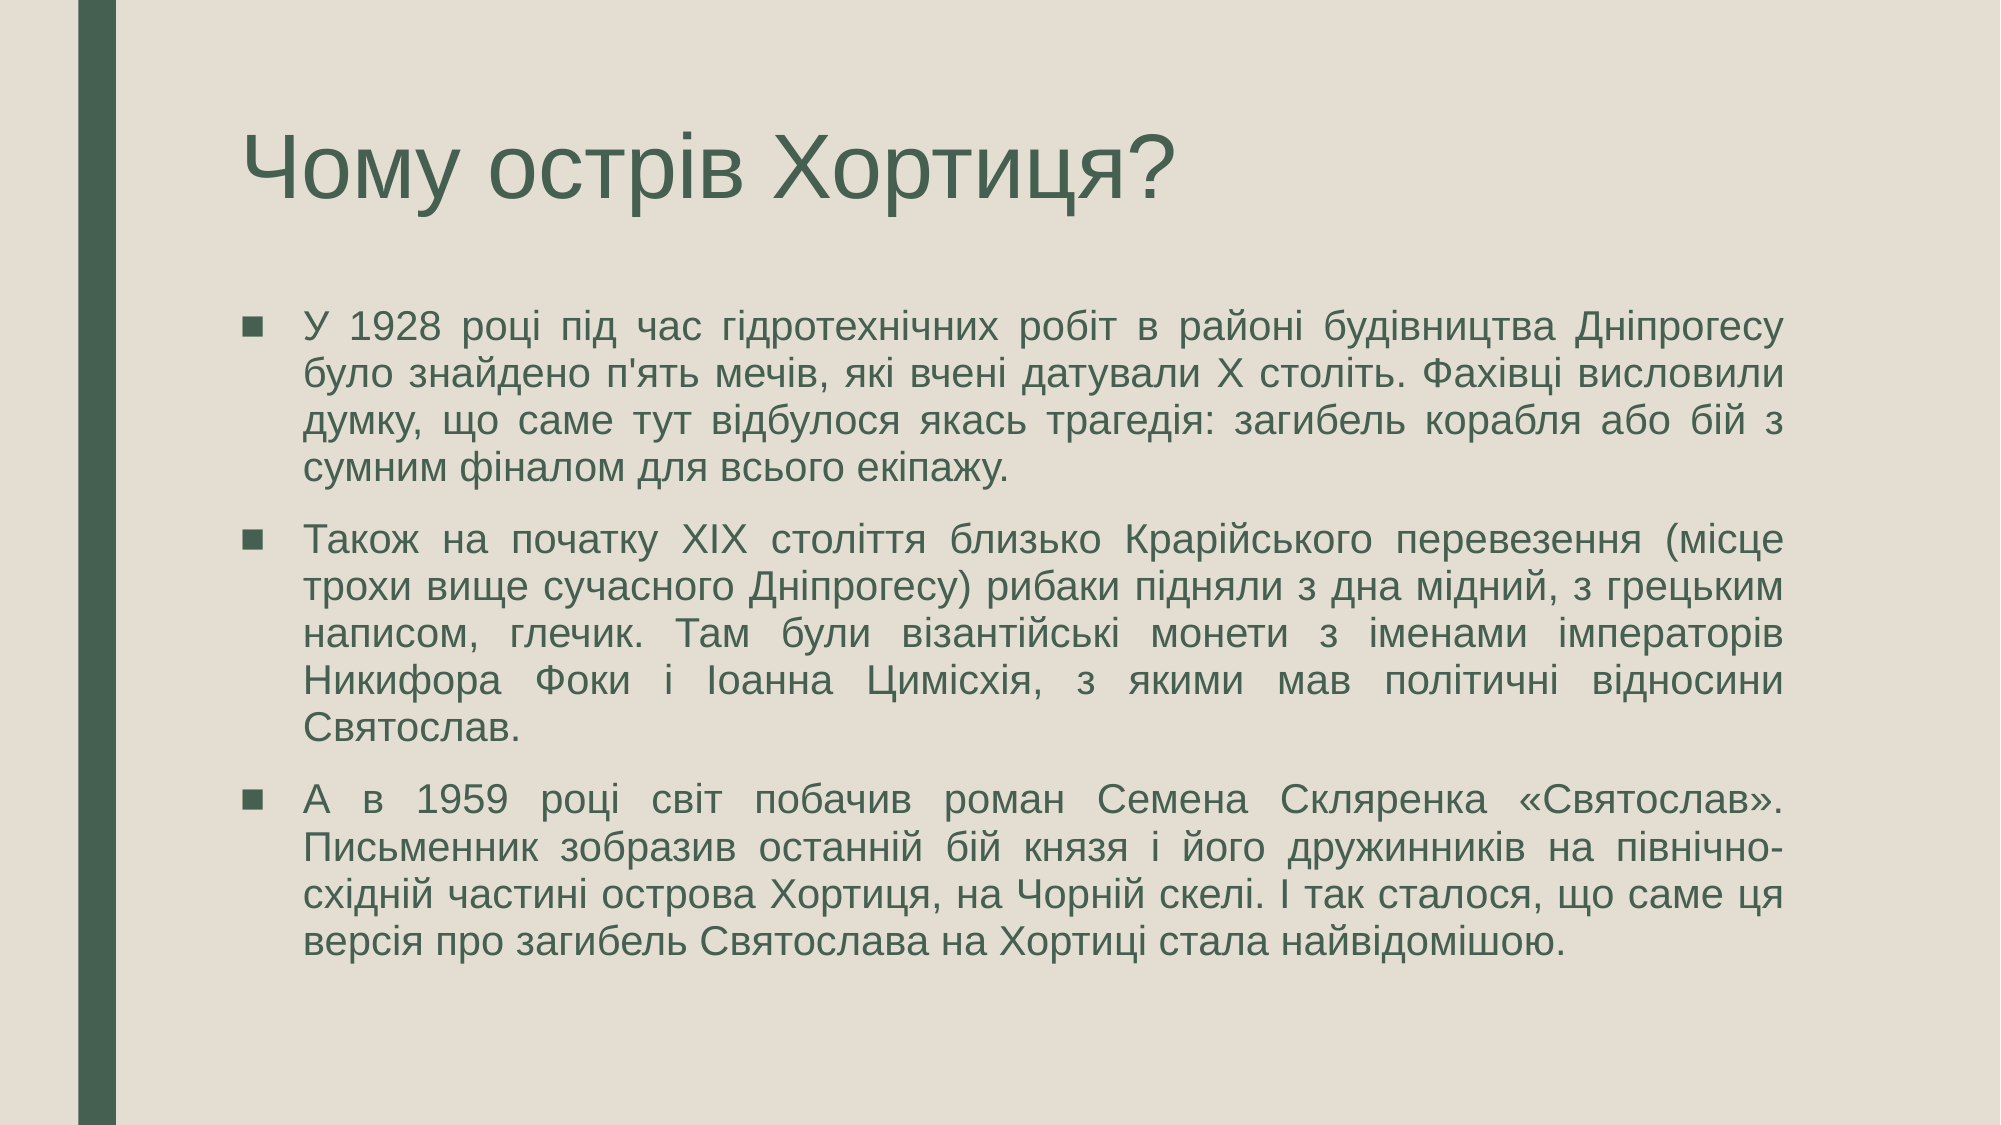

# Чому острів Хортиця?
У 1928 році під час гідротехнічних робіт в районі будівництва Дніпрогесу було знайдено п'ять мечів, які вчені датували X століть. Фахівці висловили думку, що саме тут відбулося якась трагедія: загибель корабля або бій з сумним фіналом для всього екіпажу.
Також на початку XIX століття близько Крарійського перевезення (місце трохи вище сучасного Дніпрогесу) рибаки підняли з дна мідний, з грецьким написом, глечик. Там були візантійські монети з іменами імператорів Никифора Фоки і Іоанна Цимісхія, з якими мав політичні відносини Святослав.
А в 1959 році світ побачив роман Семена Скляренка «Святослав». Письменник зобразив останній бій князя і його дружинників на північно-східній частині острова Хортиця, на Чорній скелі. І так сталося, що саме ця версія про загибель Святослава на Хортиці стала найвідомішою.